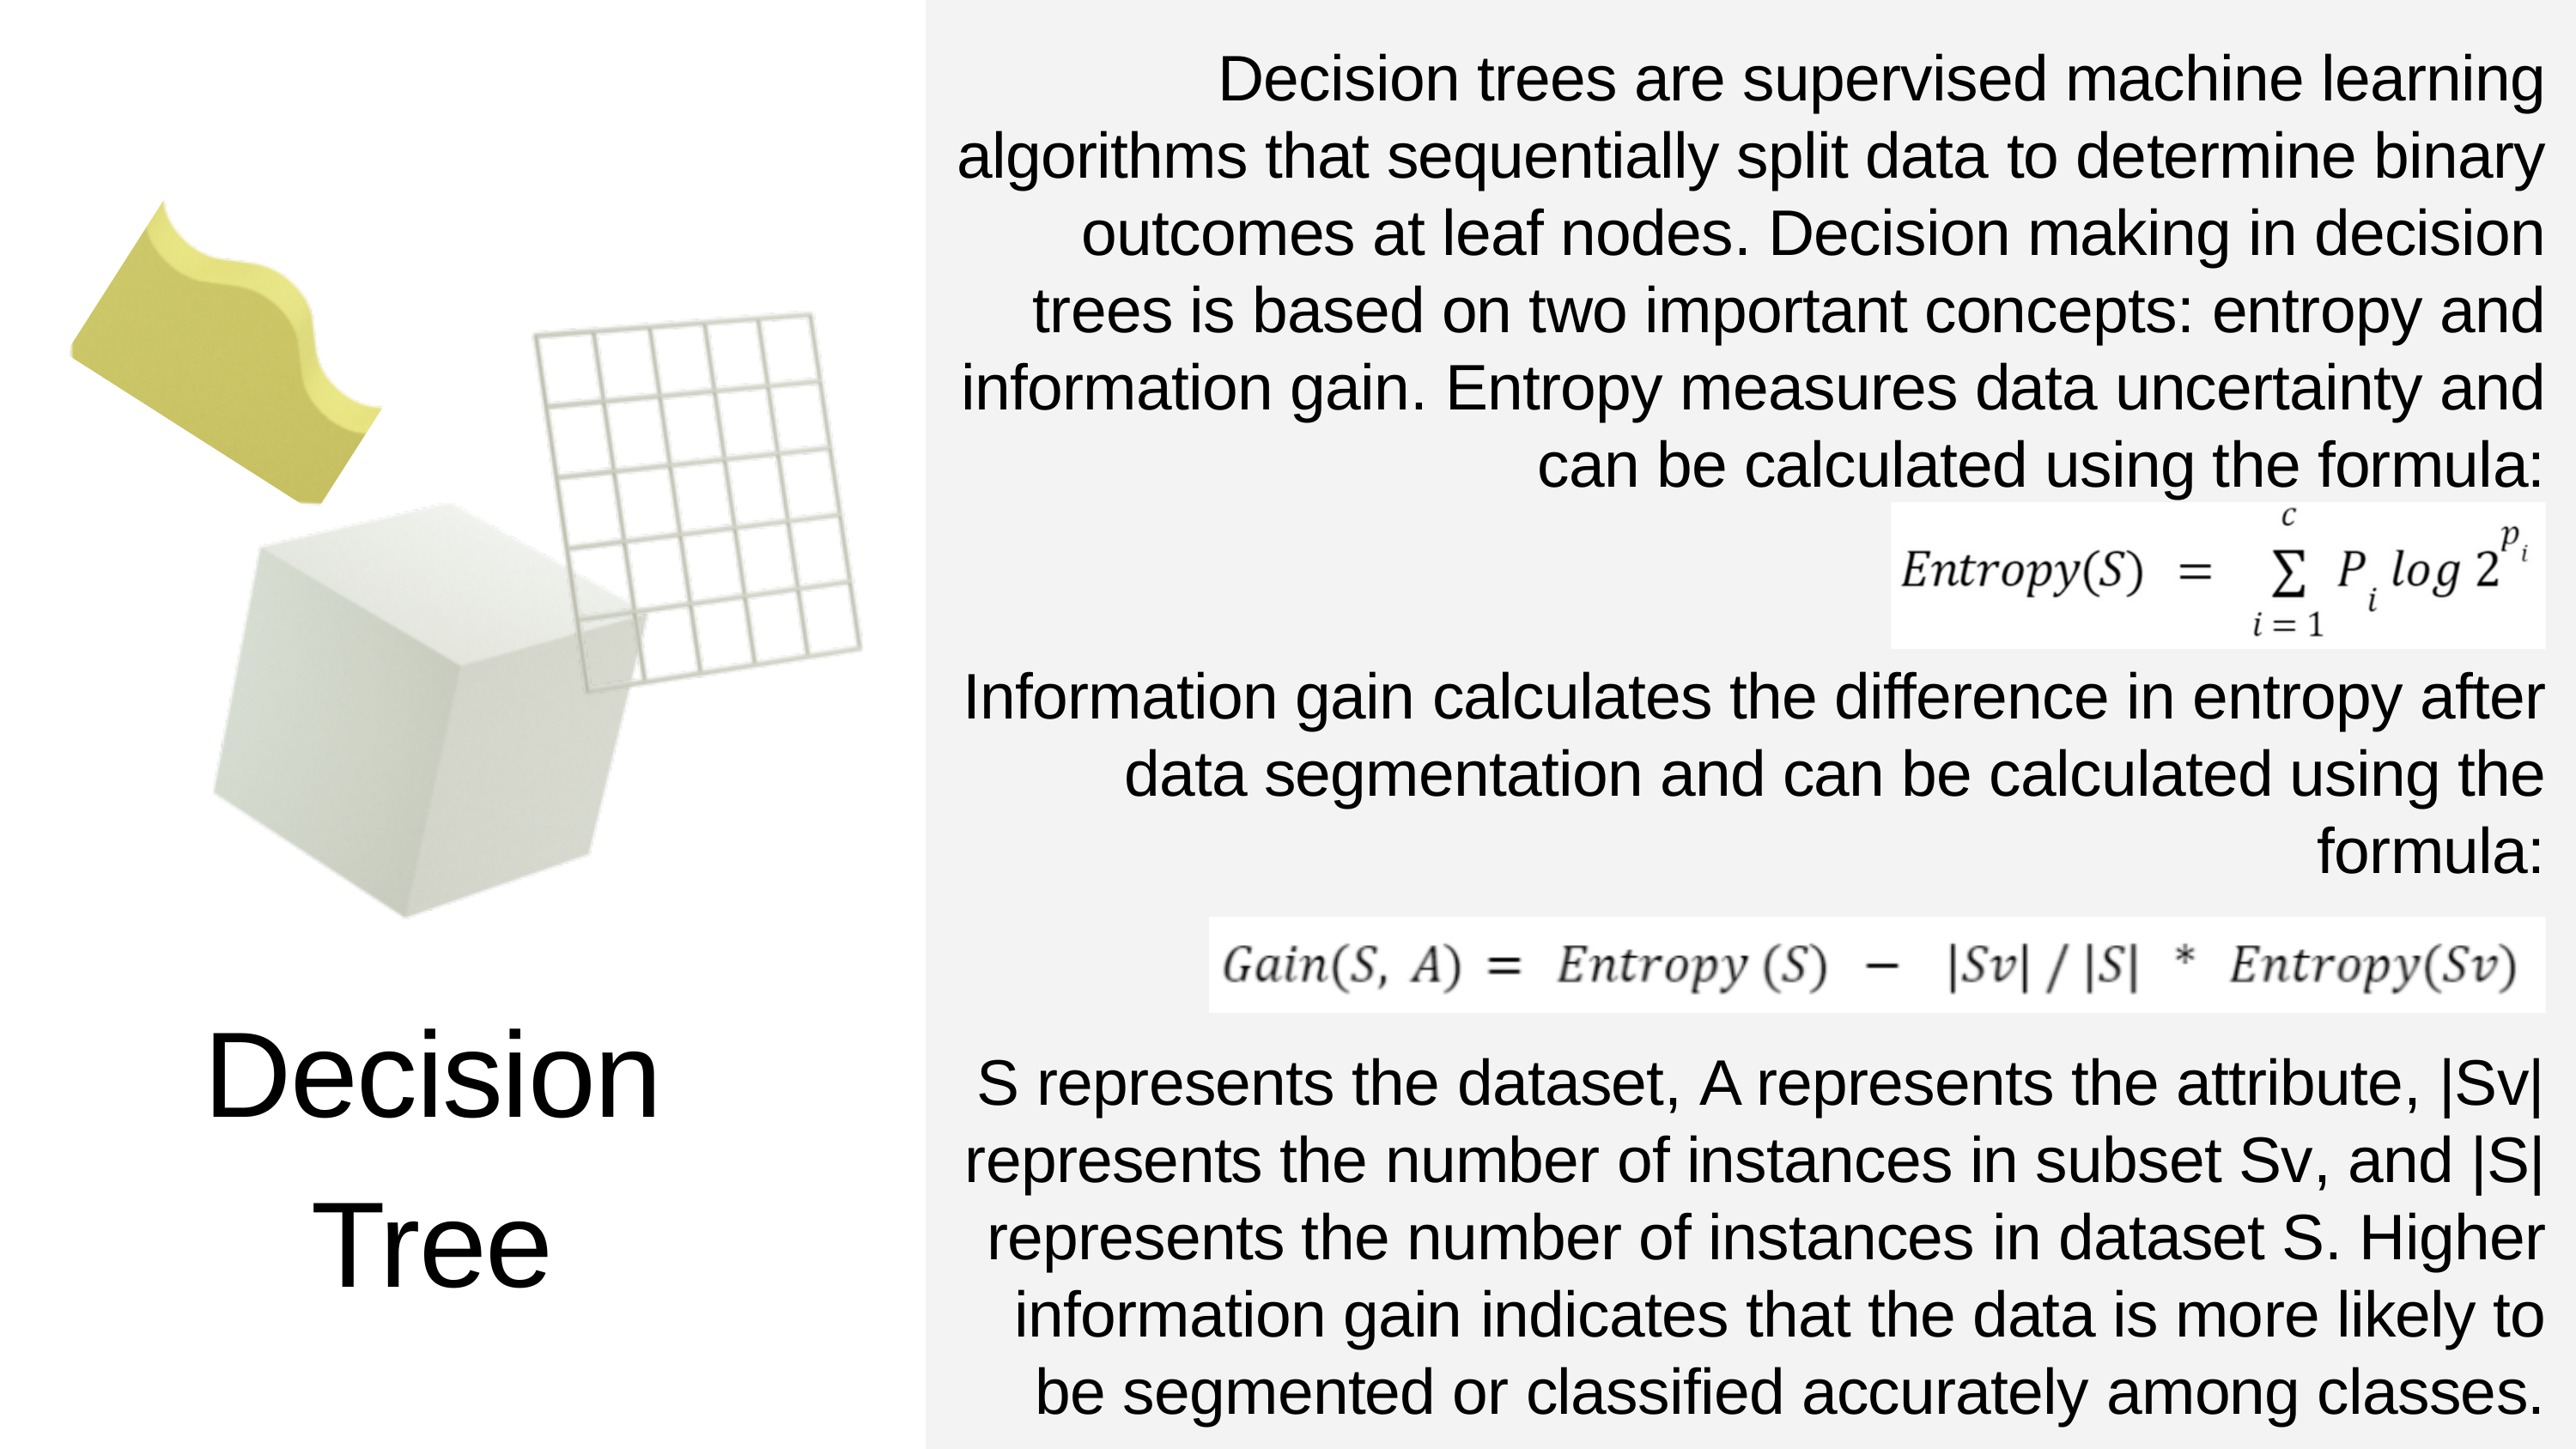

Decision trees are supervised machine learning algorithms that sequentially split data to determine binary outcomes at leaf nodes. Decision making in decision trees is based on two important concepts: entropy and information gain. Entropy measures data uncertainty and can be calculated using the formula:

Information gain calculates the difference in entropy after data segmentation and can be calculated using the formula:

S represents the dataset, A represents the attribute, |Sv| represents the number of instances in subset Sv, and |S| represents the number of instances in dataset S. Higher information gain indicates that the data is more likely to be segmented or classified accurately among classes.

Decision Tree